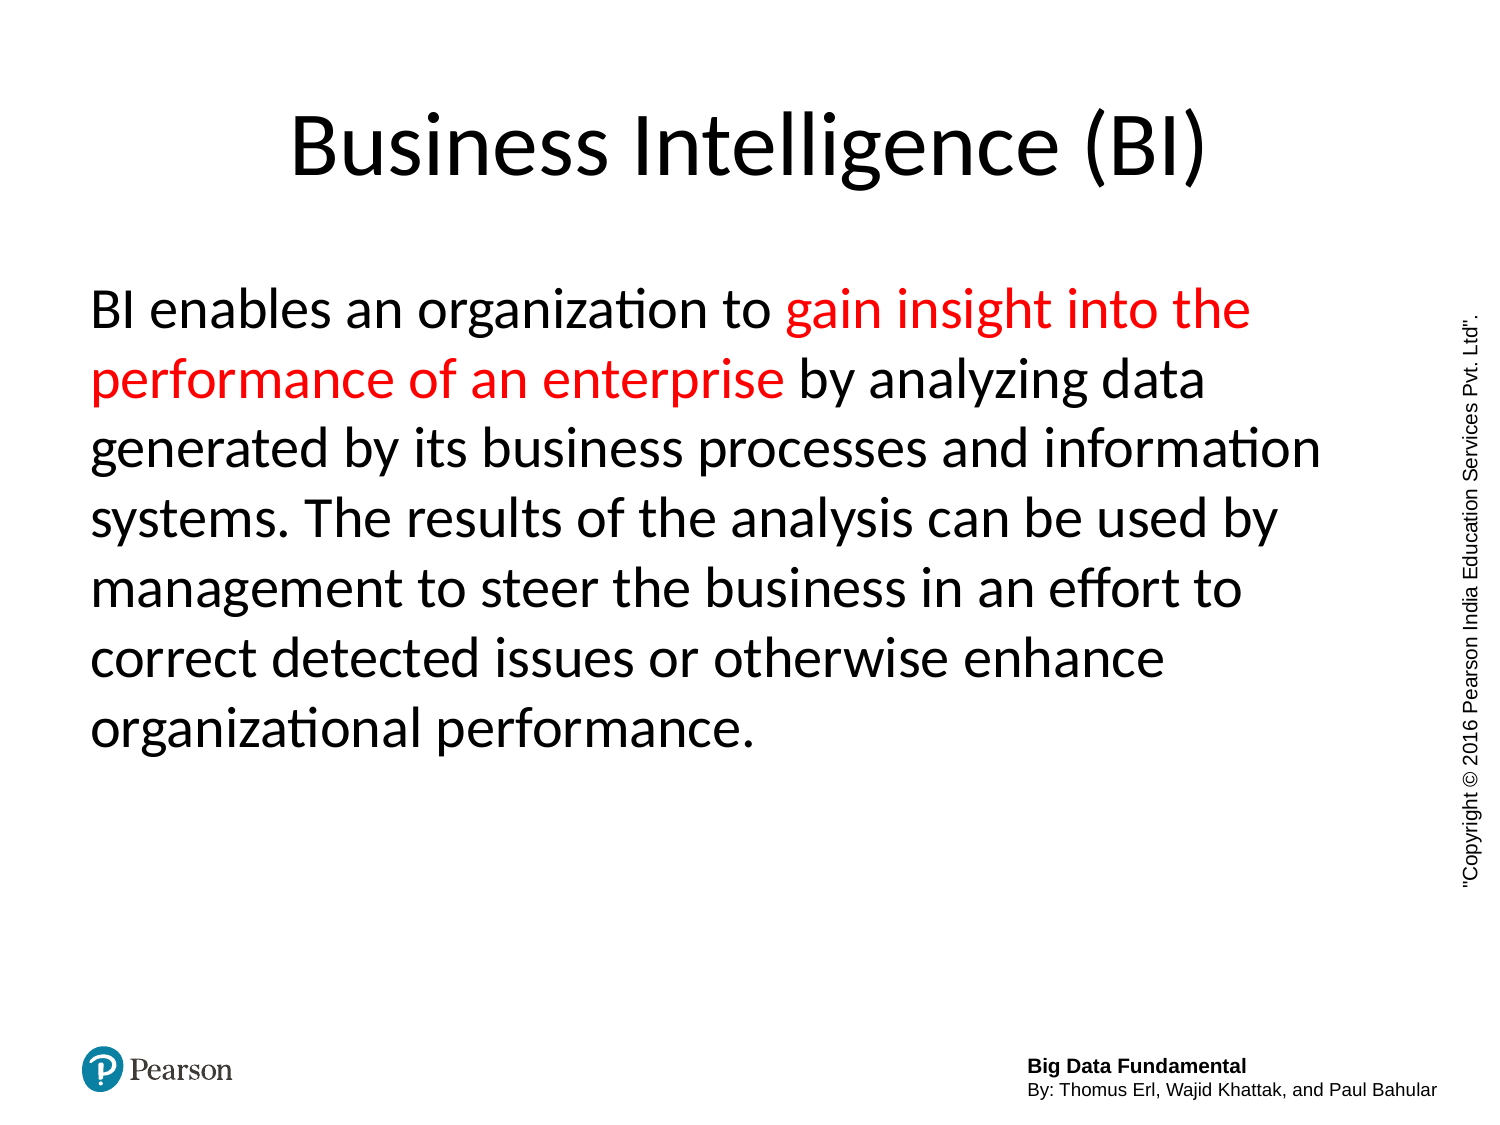

# Business Intelligence (BI)
BI enables an organization to gain insight into the performance of an enterprise by analyzing data generated by its business processes and information systems. The results of the analysis can be used by management to steer the business in an effort to correct detected issues or otherwise enhance organizational performance.